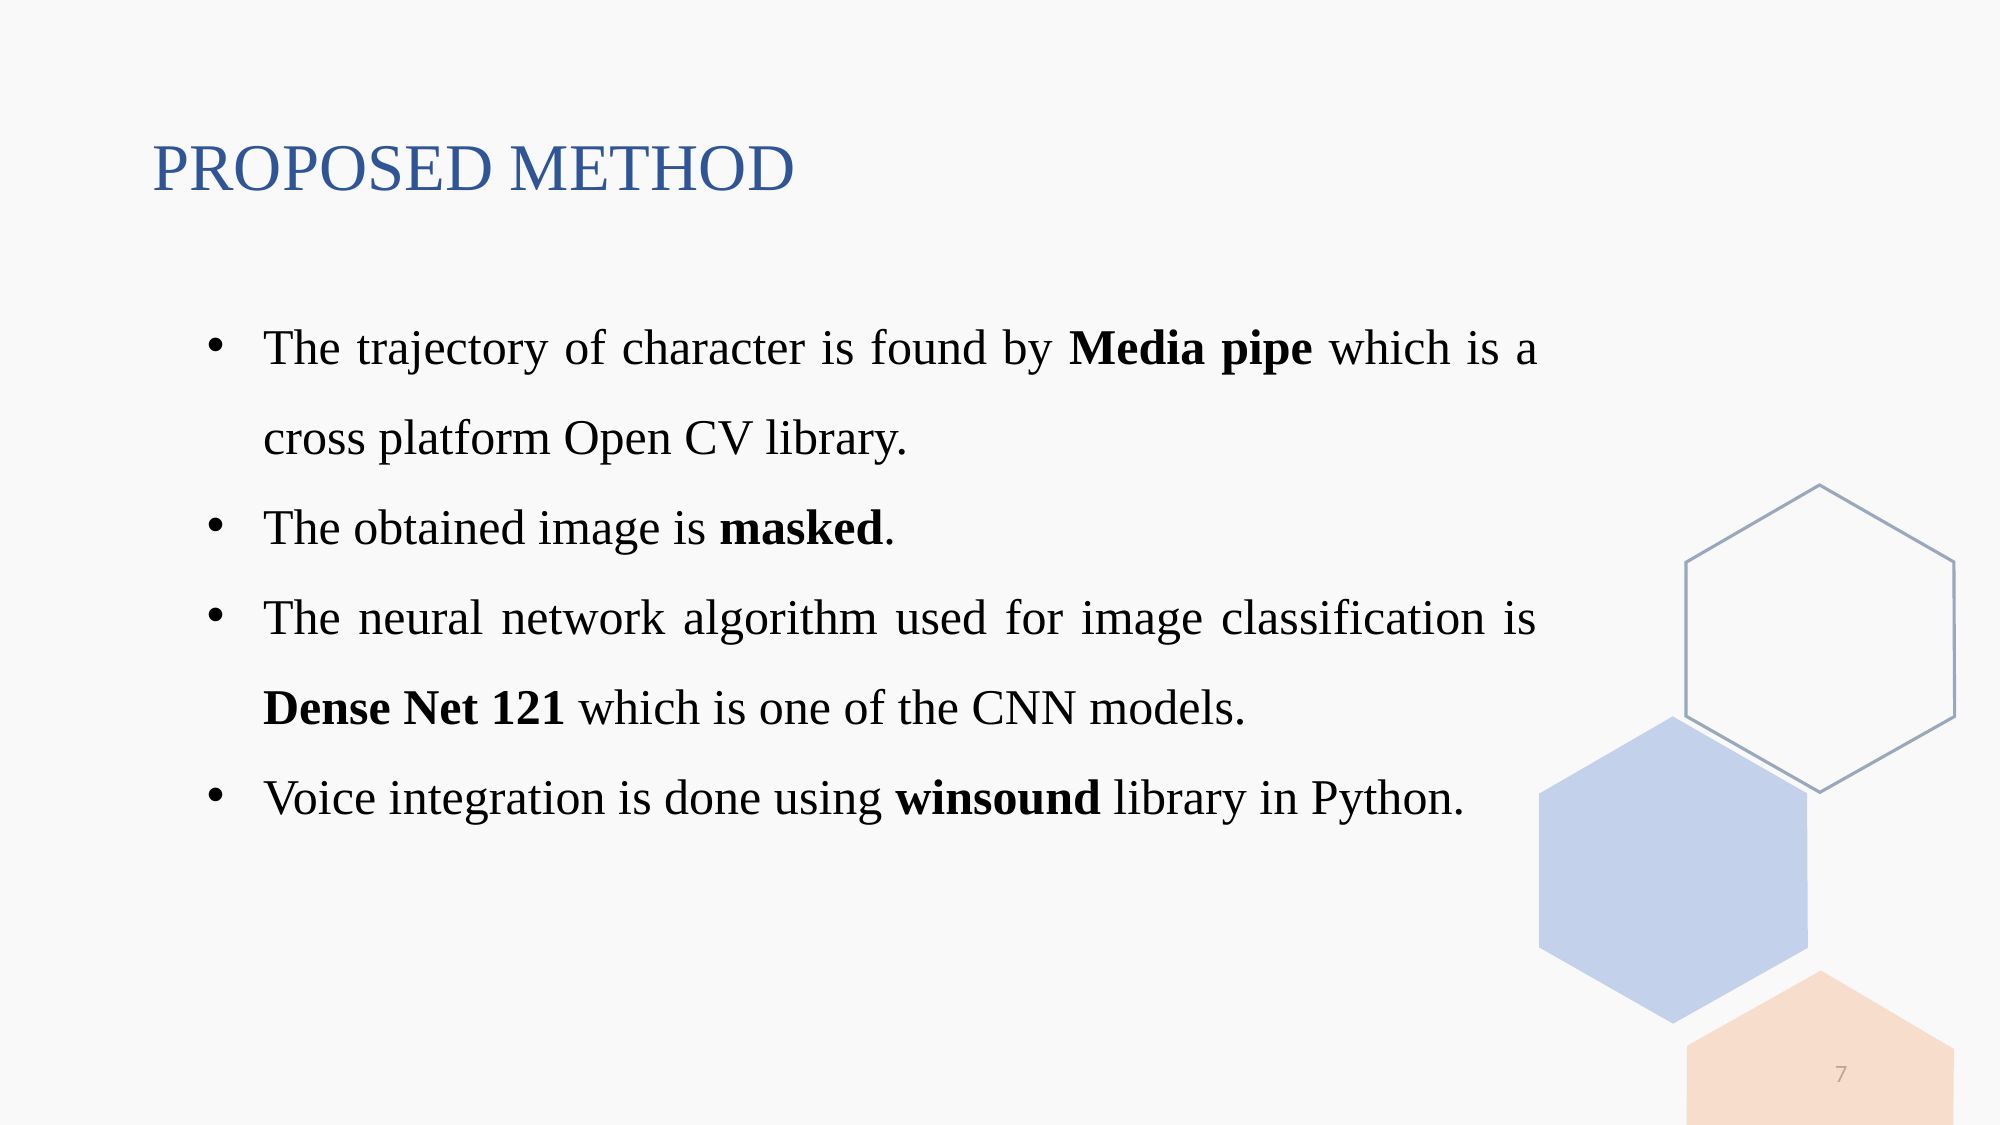

# PROPOSED METHOD
The trajectory of character is found by Media pipe which is a cross platform Open CV library.
The obtained image is masked.
The neural network algorithm used for image classification is Dense Net 121 which is one of the CNN models.
Voice integration is done using winsound library in Python.

7